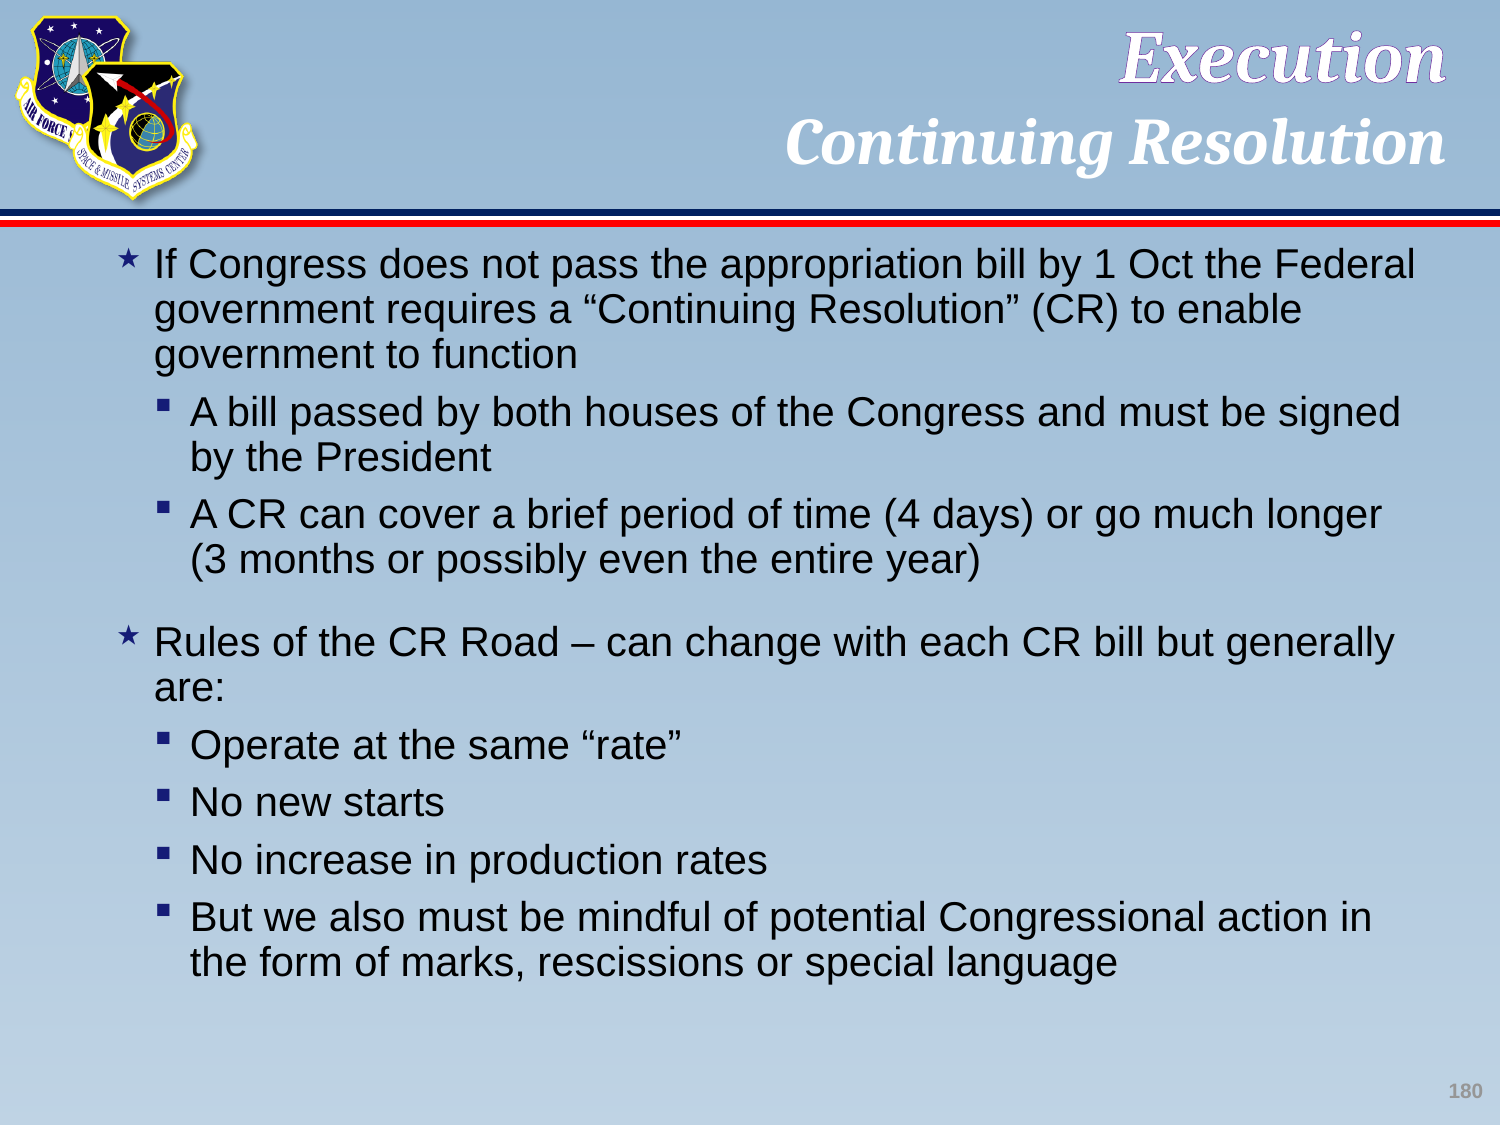

# Execution Continuing Resolution
If Congress does not pass the appropriation bill by 1 Oct the Federal government requires a “Continuing Resolution” (CR) to enable government to function
A bill passed by both houses of the Congress and must be signed by the President
A CR can cover a brief period of time (4 days) or go much longer (3 months or possibly even the entire year)
Rules of the CR Road – can change with each CR bill but generally are:
Operate at the same “rate”
No new starts
No increase in production rates
But we also must be mindful of potential Congressional action in the form of marks, rescissions or special language
180